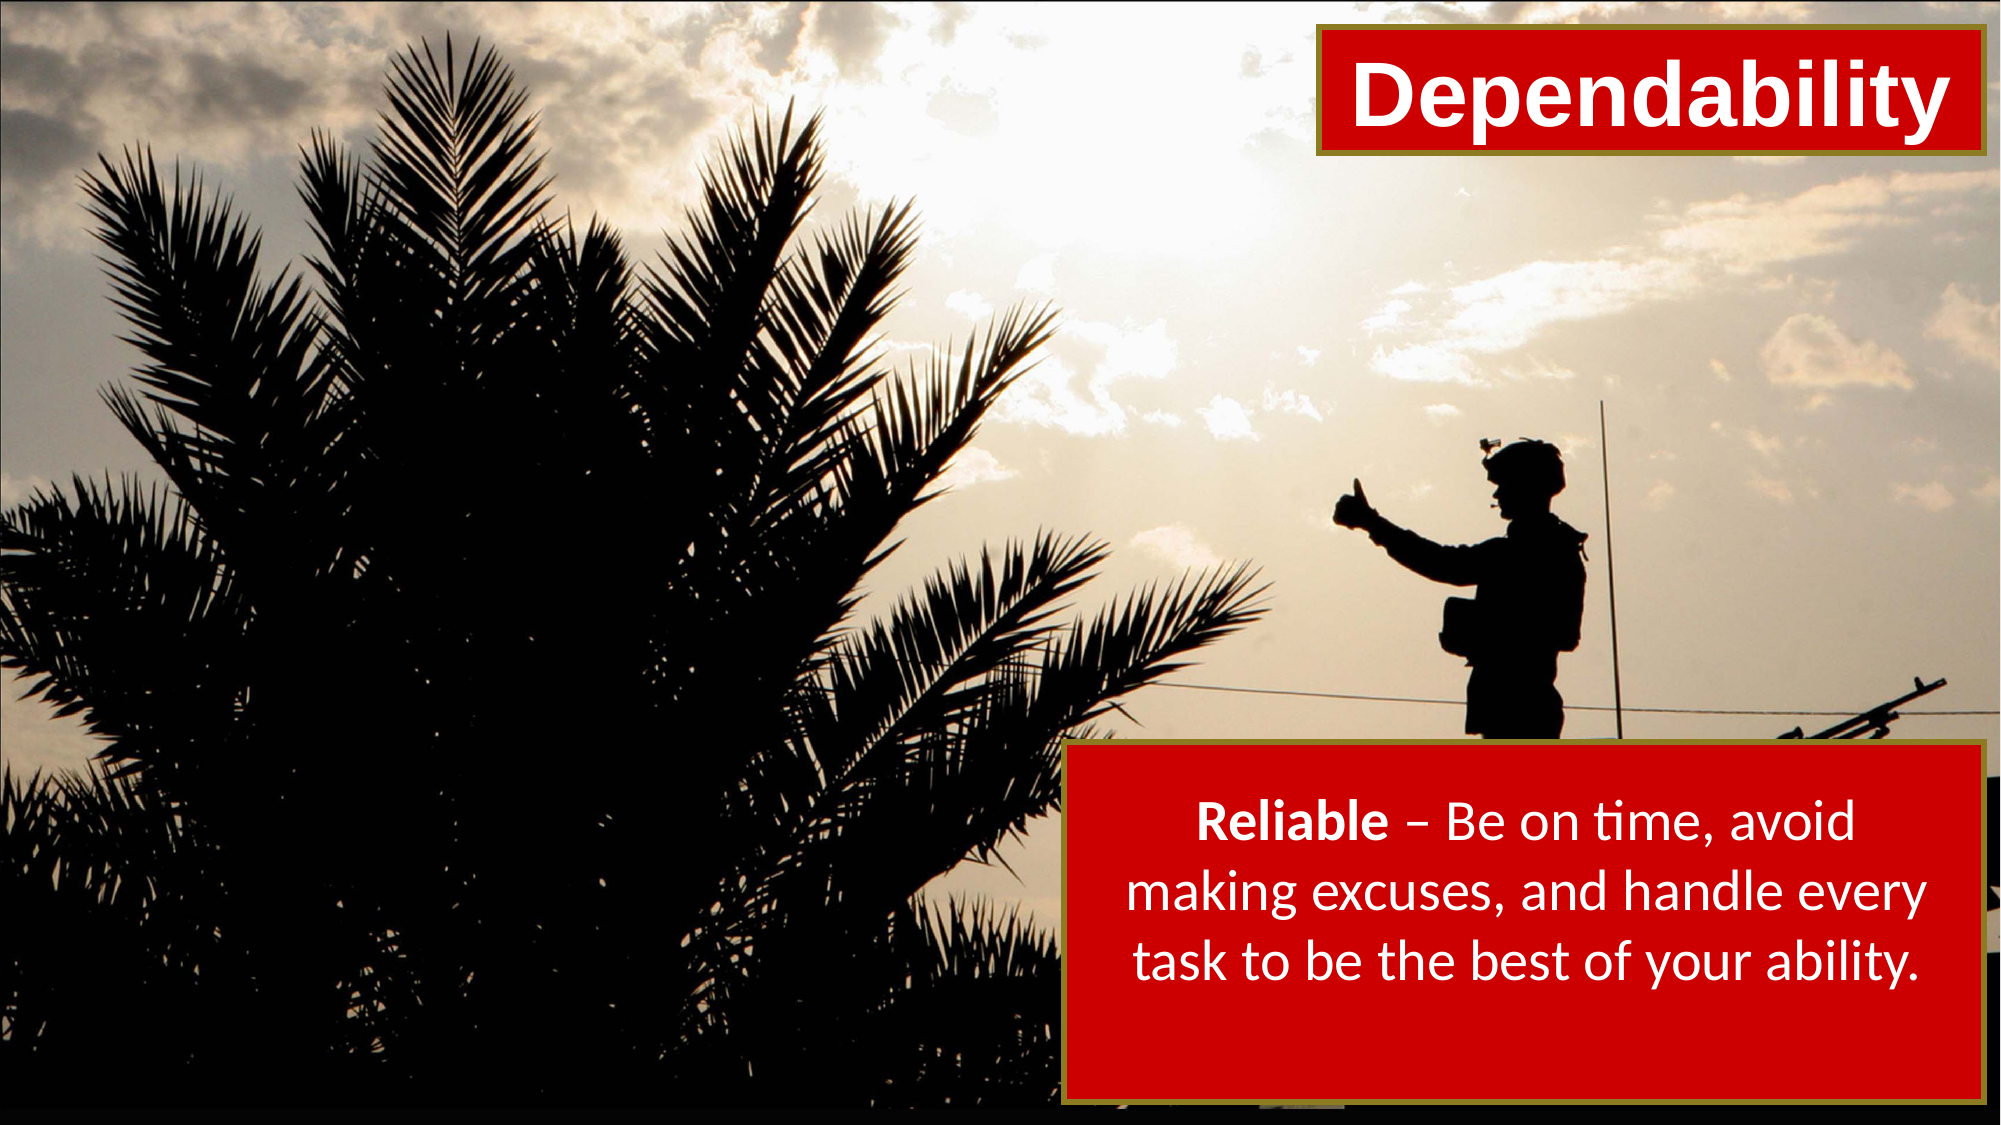

Dependability

Reliable – Be on time, avoid making excuses, and handle every task to be the best of your ability.